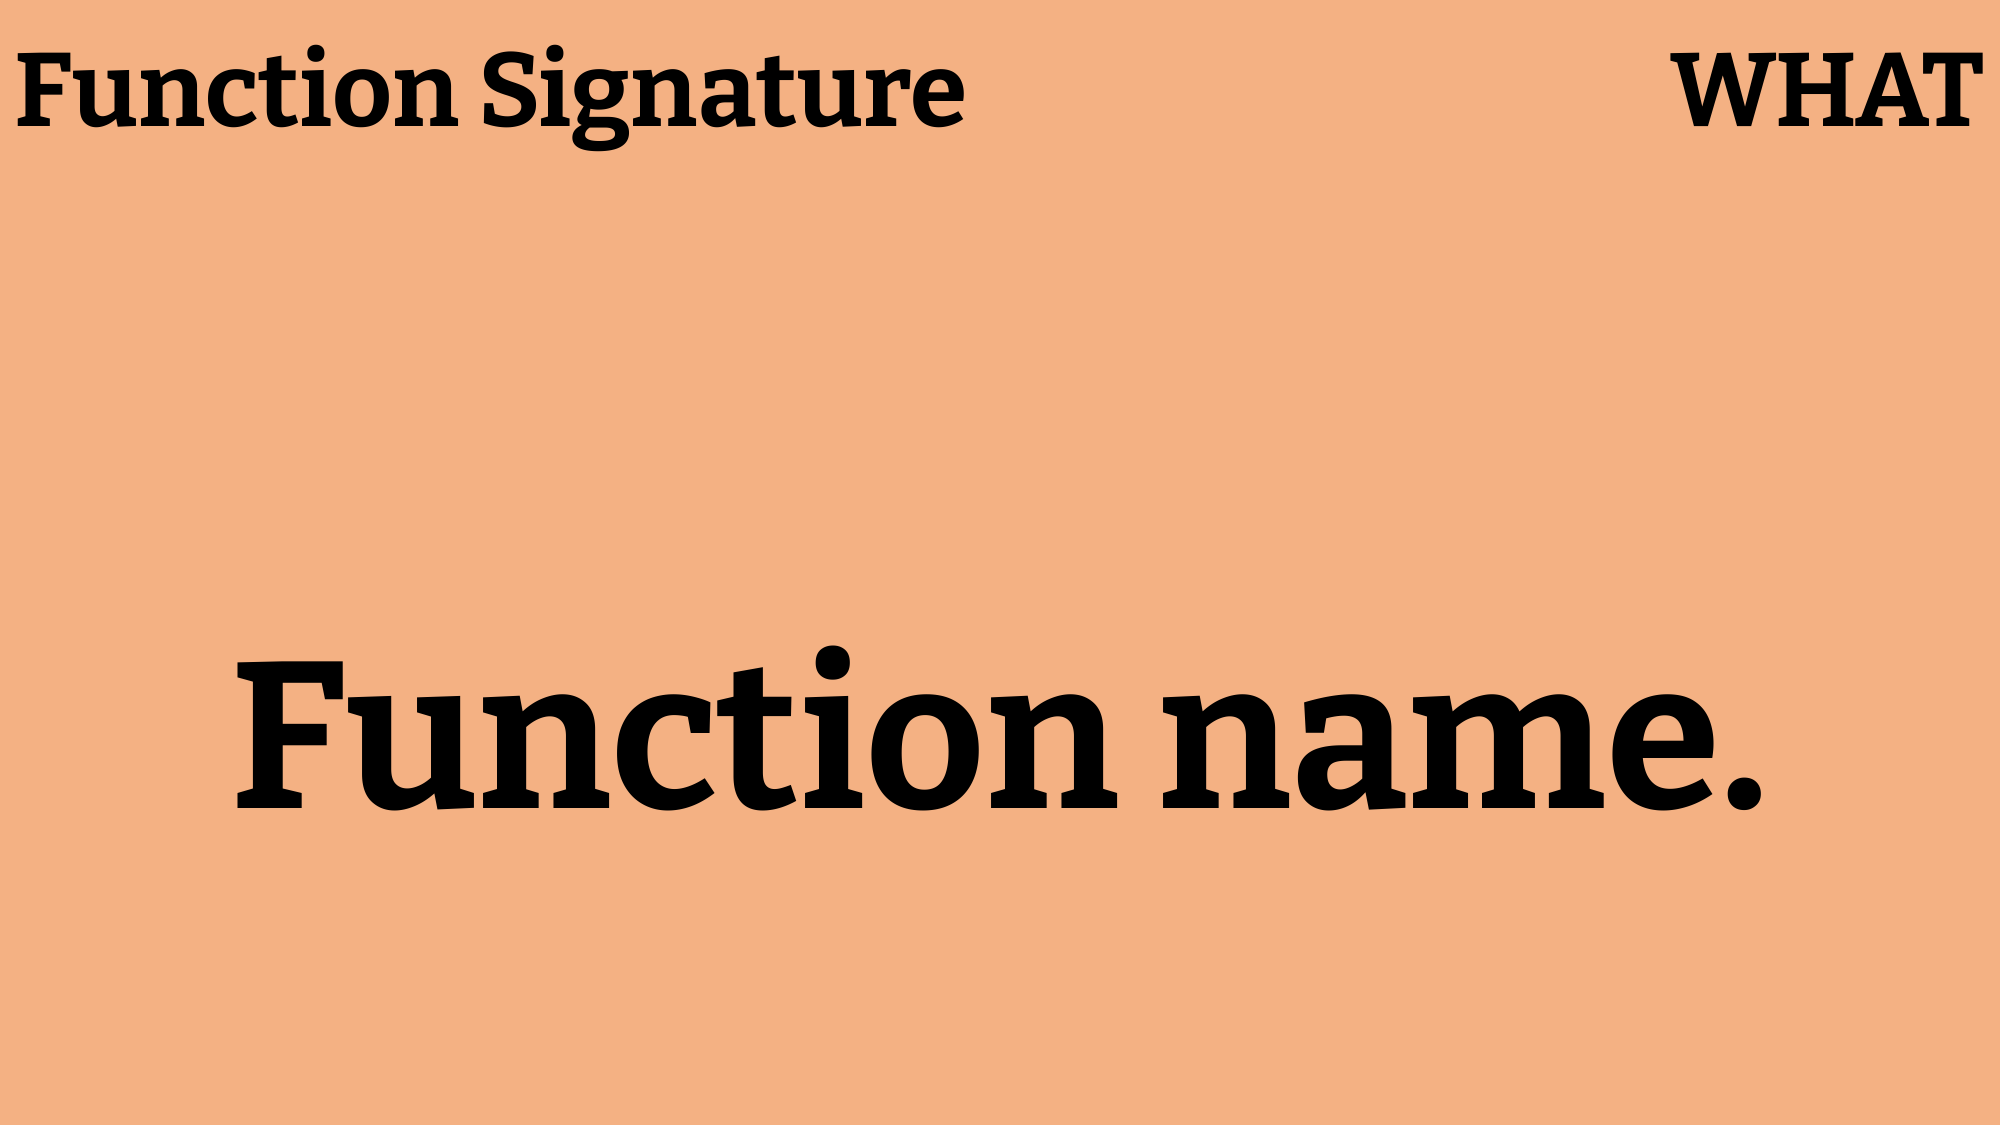

Function Signature
WHAT
Function name.

What the Function needs.

What to expect.